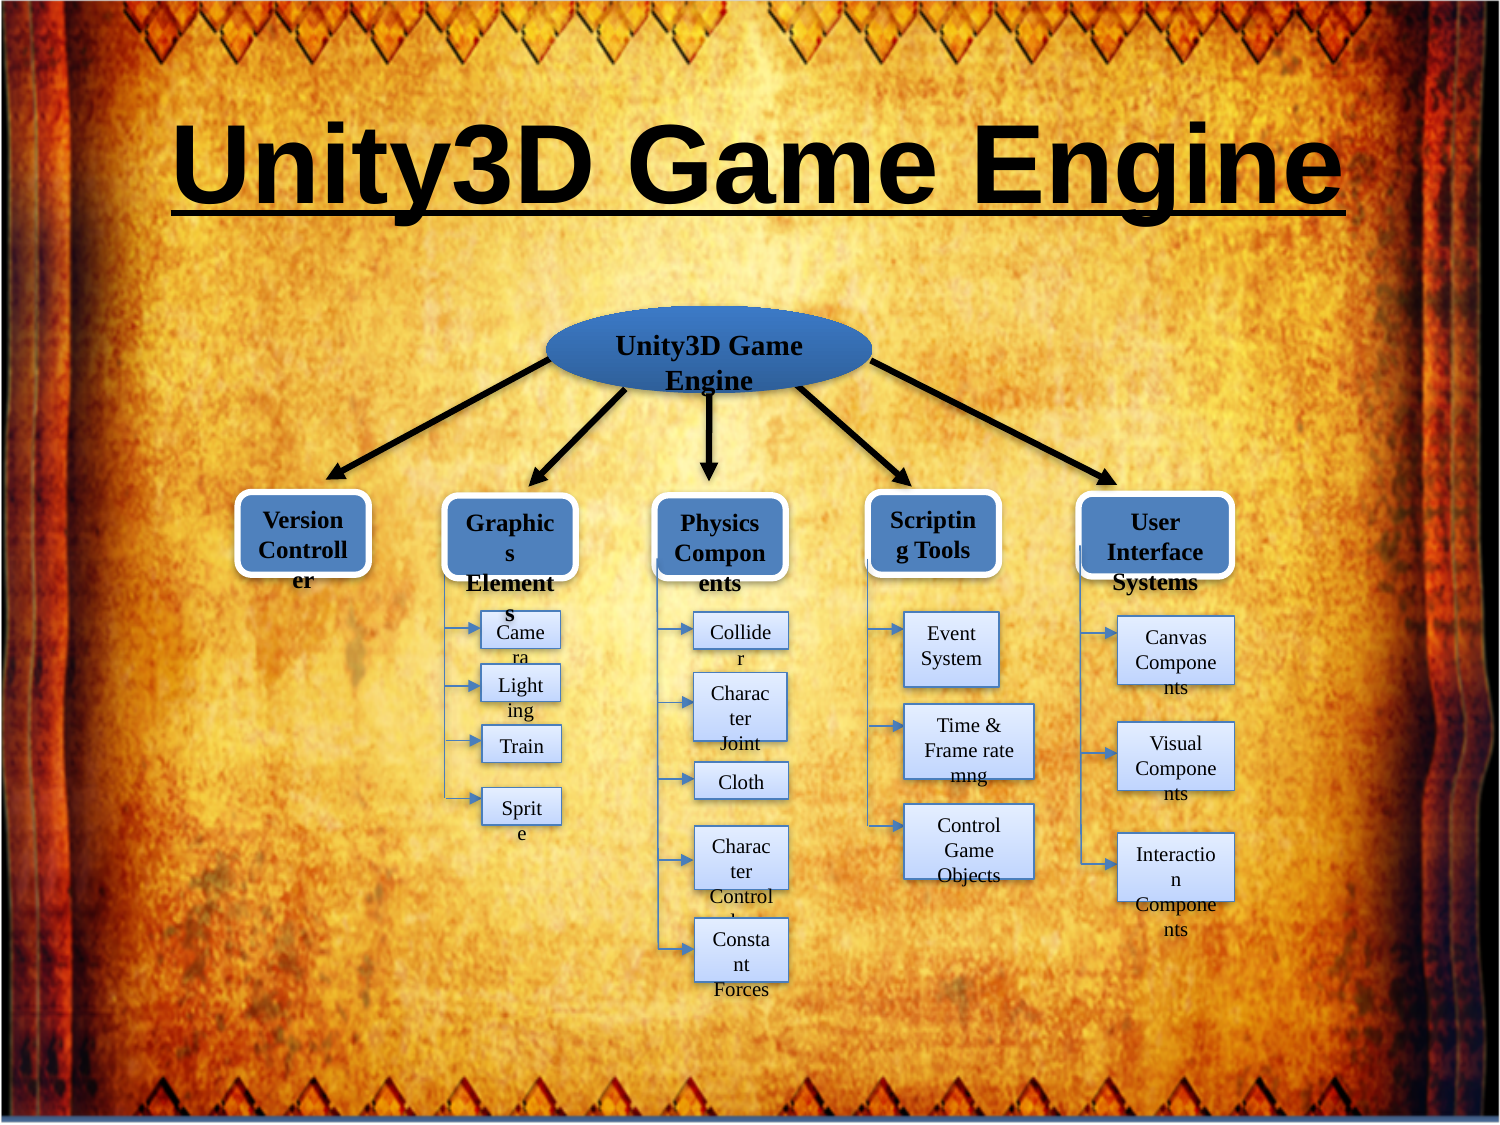

Unity3D Game Engine
Unity3D Game Engine

Scripting Tools
Version Controller
User Interface Systems
Physics Components
Graphics Elements
Canvas Components
Visual Components
Interaction Components
Camera
Lighting
Train
Sprite
Collider
Character Joint
Cloth
Character Controller
Constant Forces
Event System
Time & Frame rate mng
Control Game Objects